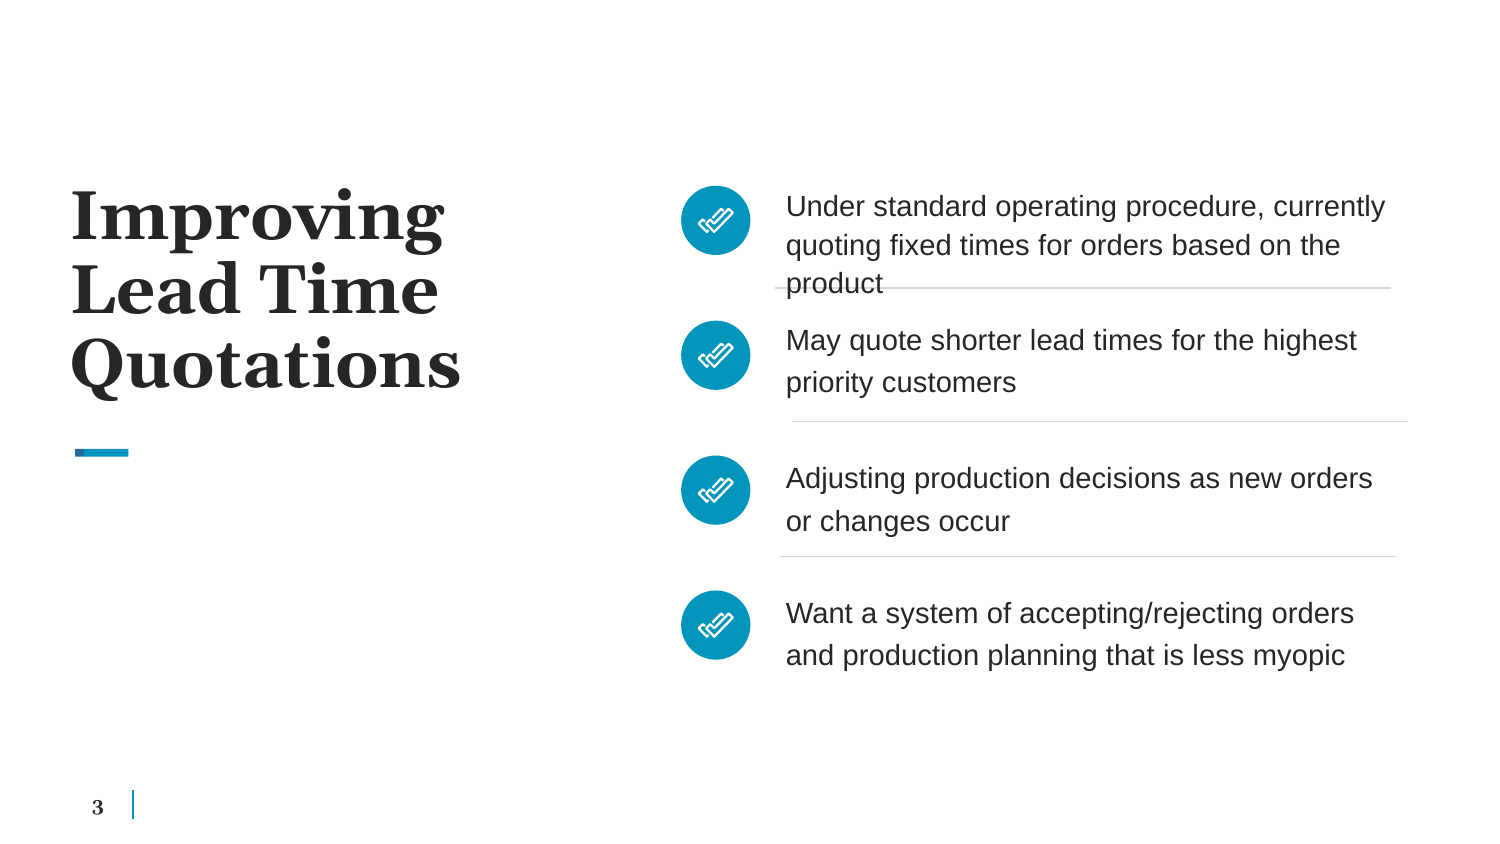

Under standard operating procedure, currently quoting fixed times for orders based on the product
# Improving Lead Time Quotations

May quote shorter lead times for the highest priority customers

Adjusting production decisions as new orders or changes occur

Want a system of accepting/rejecting orders and production planning that is less myopic

3